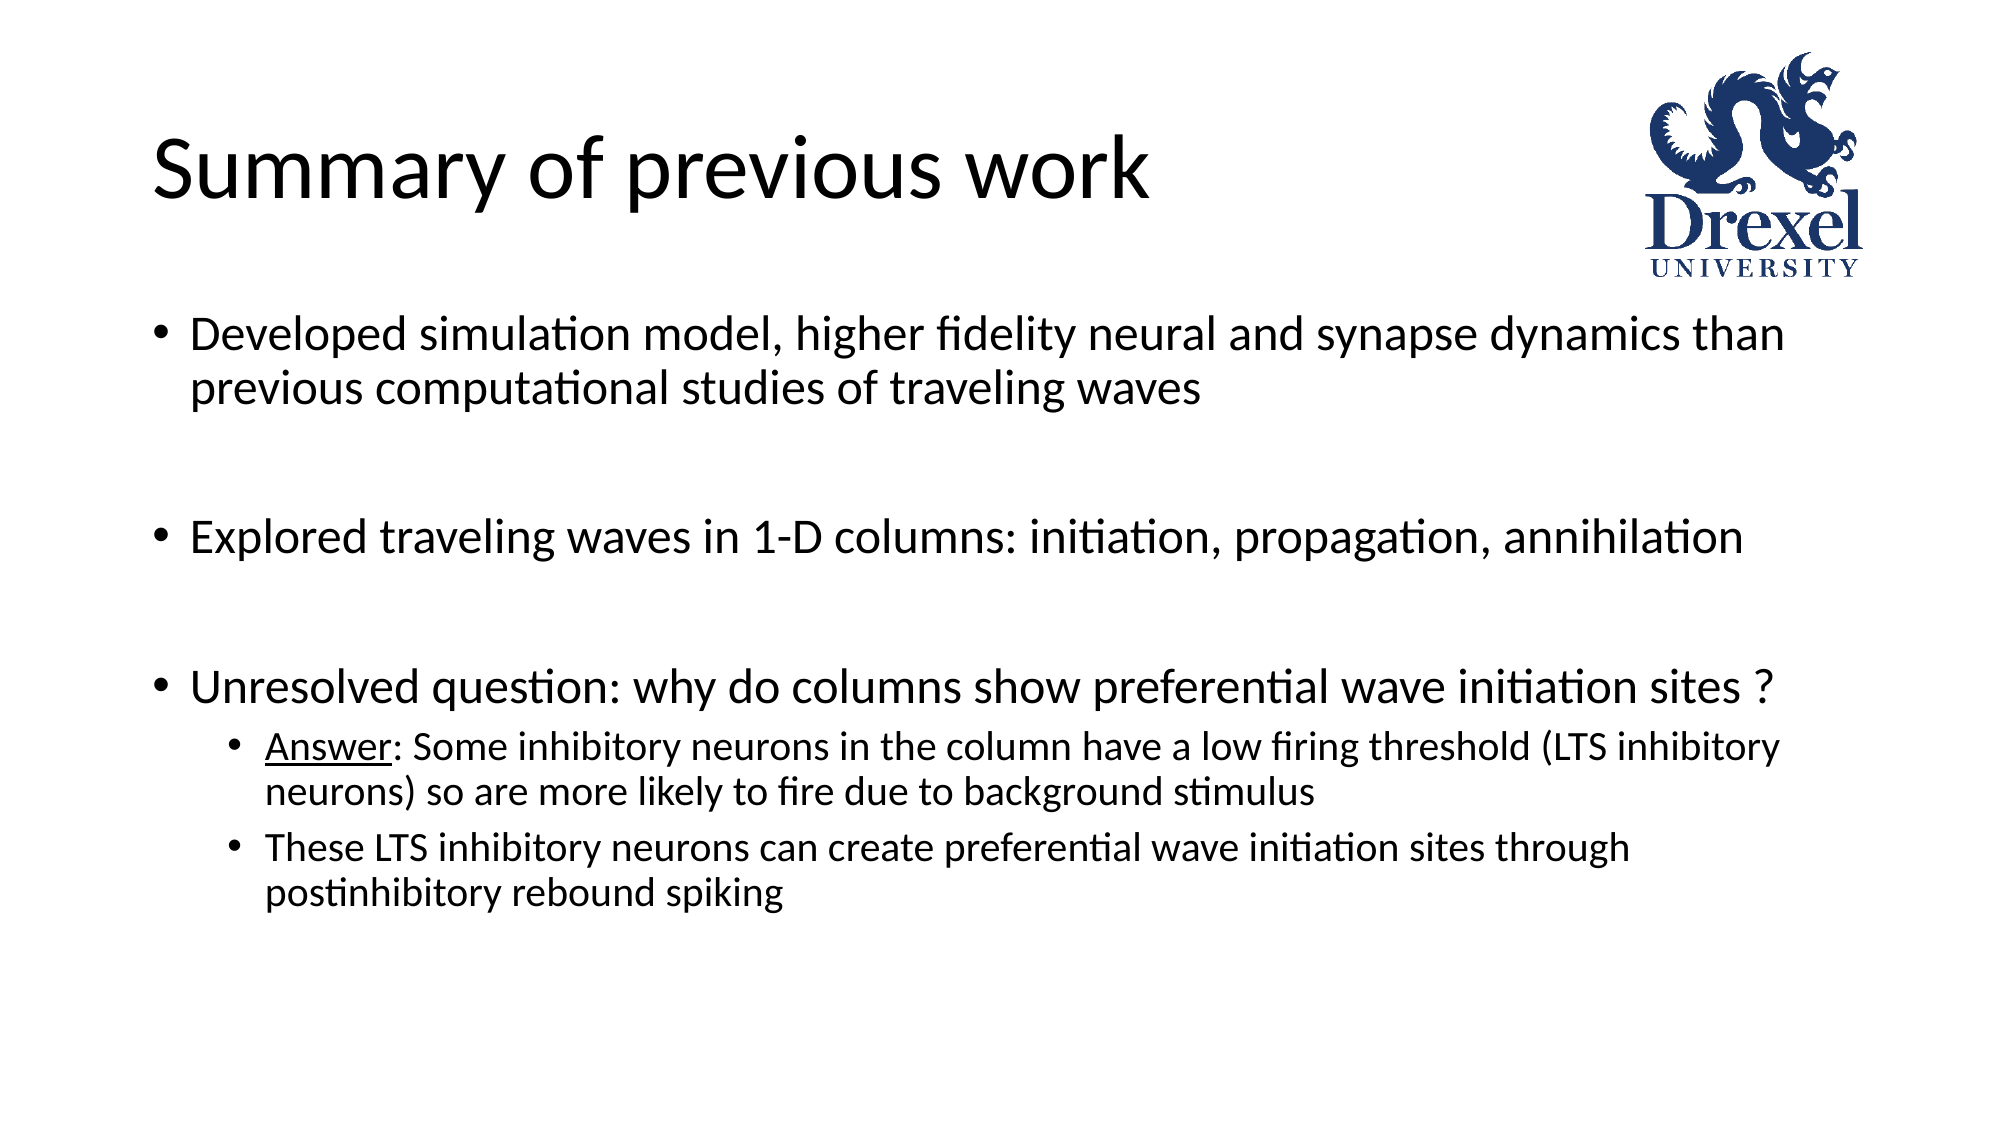

# Summary of previous work
Developed simulation model, higher fidelity neural and synapse dynamics than previous computational studies of traveling waves

Explored traveling waves in 1-D columns: initiation, propagation, annihilation

Unresolved question: why do columns show preferential wave initiation sites ?
Answer: Some inhibitory neurons in the column have a low firing threshold (LTS inhibitory neurons) so are more likely to fire due to background stimulus
These LTS inhibitory neurons can create preferential wave initiation sites through postinhibitory rebound spiking